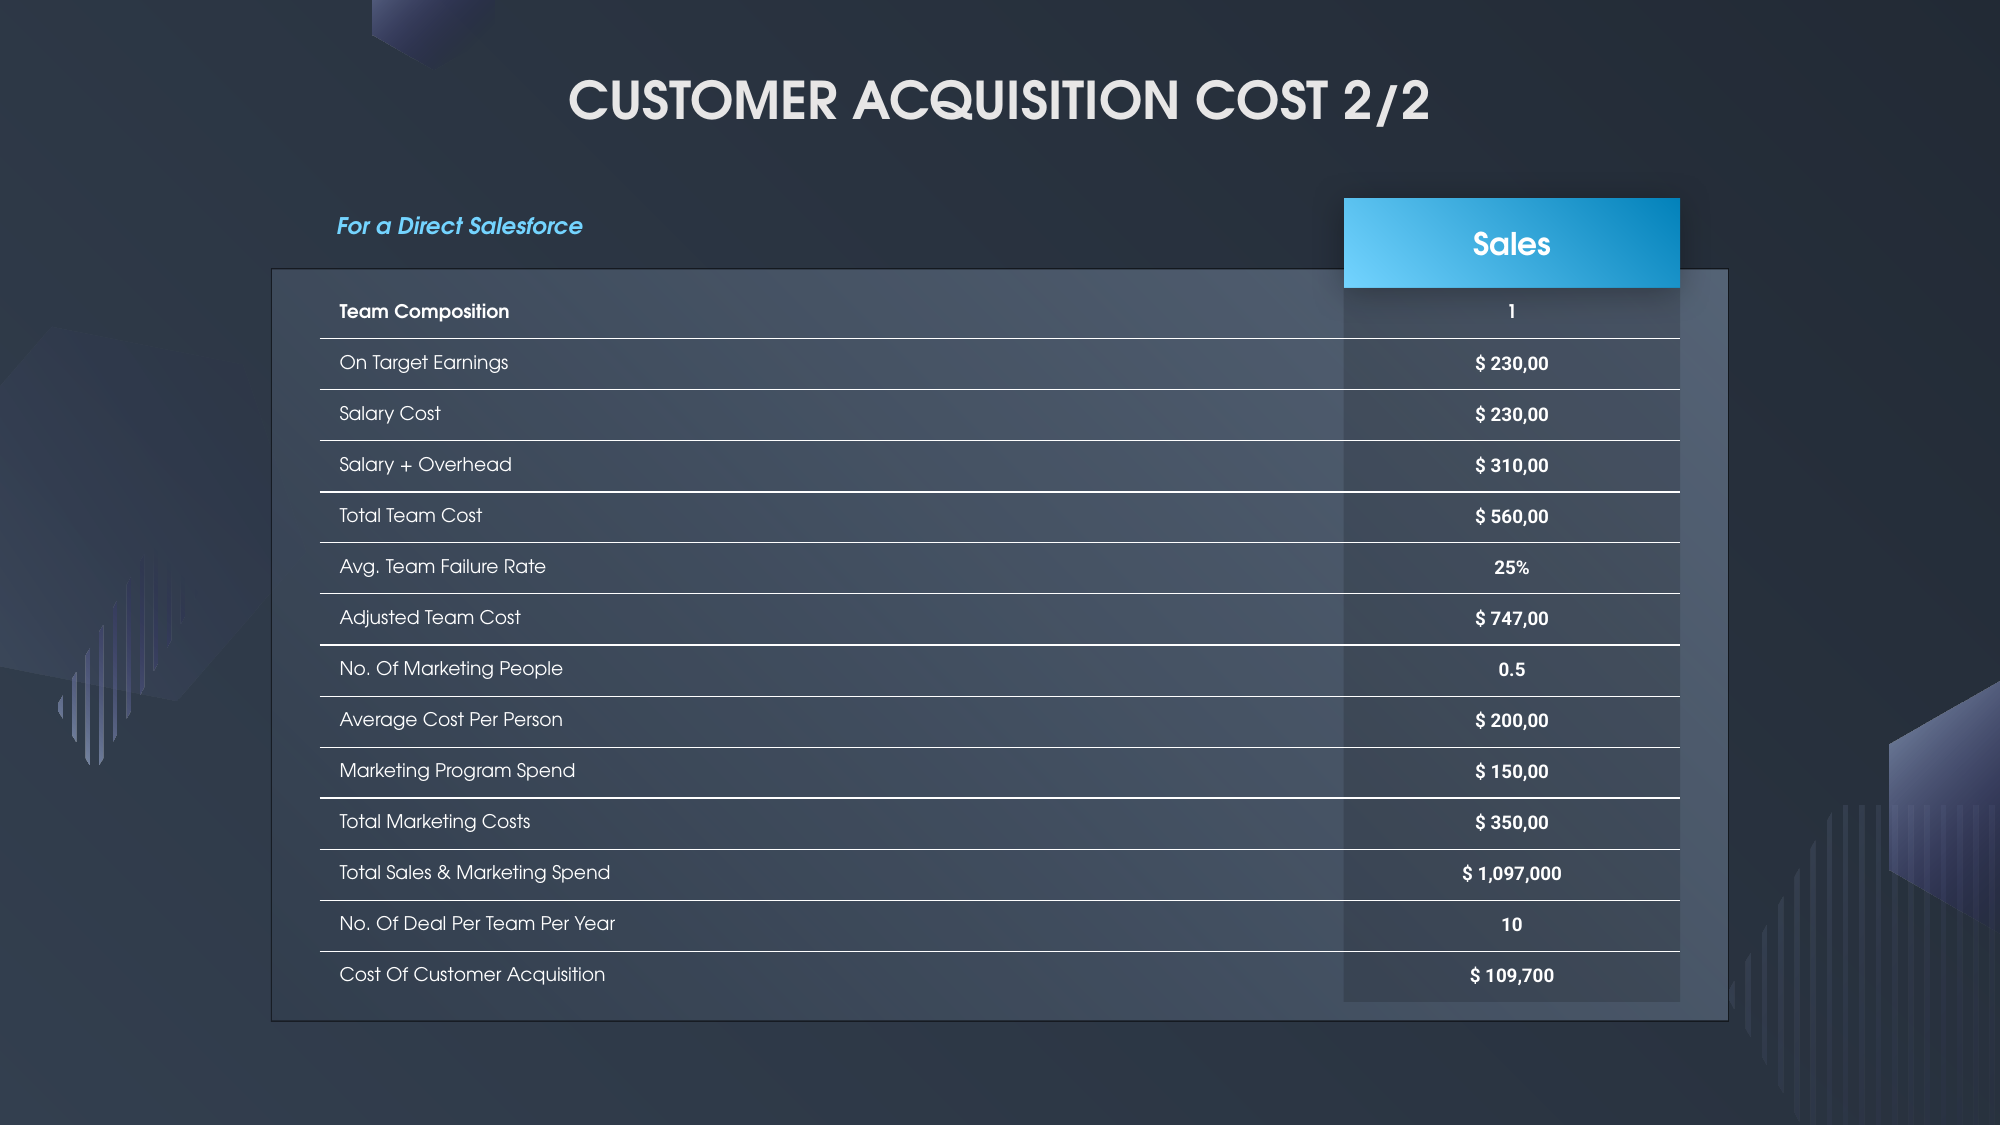

CUSTOMER ACQUISITION COST 2/2
Sales
For a Direct Salesforce

| Team Composition | 1 |
| --- | --- |
| On Target Earnings | $ 230,00 |
| Salary Cost | $ 230,00 |
| Salary + Overhead | $ 310,00 |
| Total Team Cost | $ 560,00 |
| Avg. Team Failure Rate | 25% |
| Adjusted Team Cost | $ 747,00 |
| No. Of Marketing People | 0.5 |
| Average Cost Per Person | $ 200,00 |
| Marketing Program Spend | $ 150,00 |
| Total Marketing Costs | $ 350,00 |
| Total Sales & Marketing Spend | $ 1,097,000 |
| No. Of Deal Per Team Per Year | 10 |
| Cost Of Customer Acquisition | $ 109,700 |